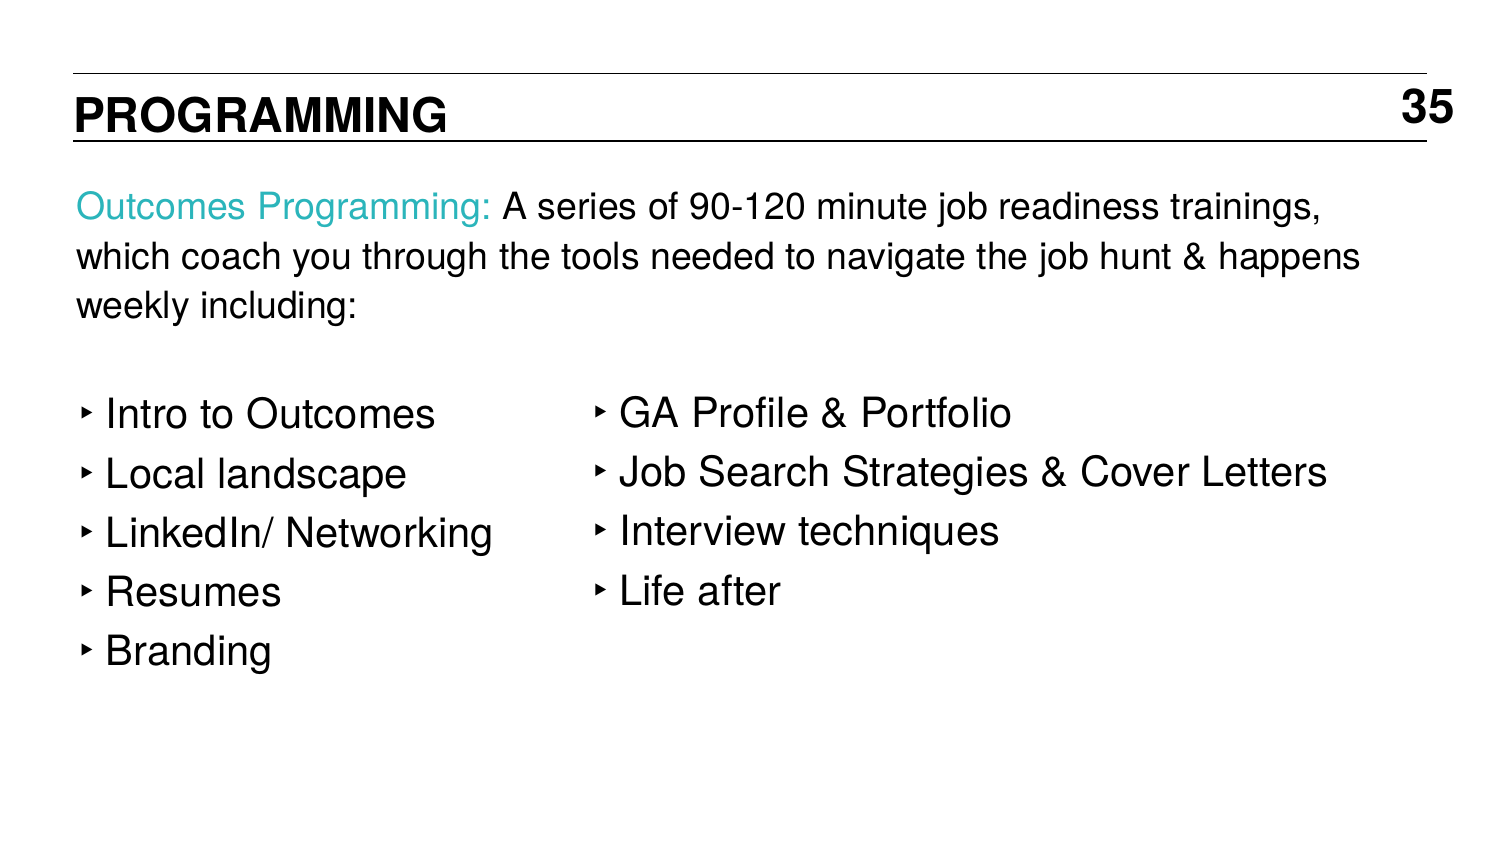

PROGRAMMING
35
Outcomes Programming: A series of 90-120 minute job readiness trainings, which coach you through the tools needed to navigate the job hunt & happens weekly including:
‣ GA Profile & Portfolio
‣ Job Search Strategies & Cover Letters
‣ Interview techniques
‣ Life after

‣ Intro to Outcomes
‣ Local landscape
‣ LinkedIn/ Networking
‣ Resumes
‣ Branding